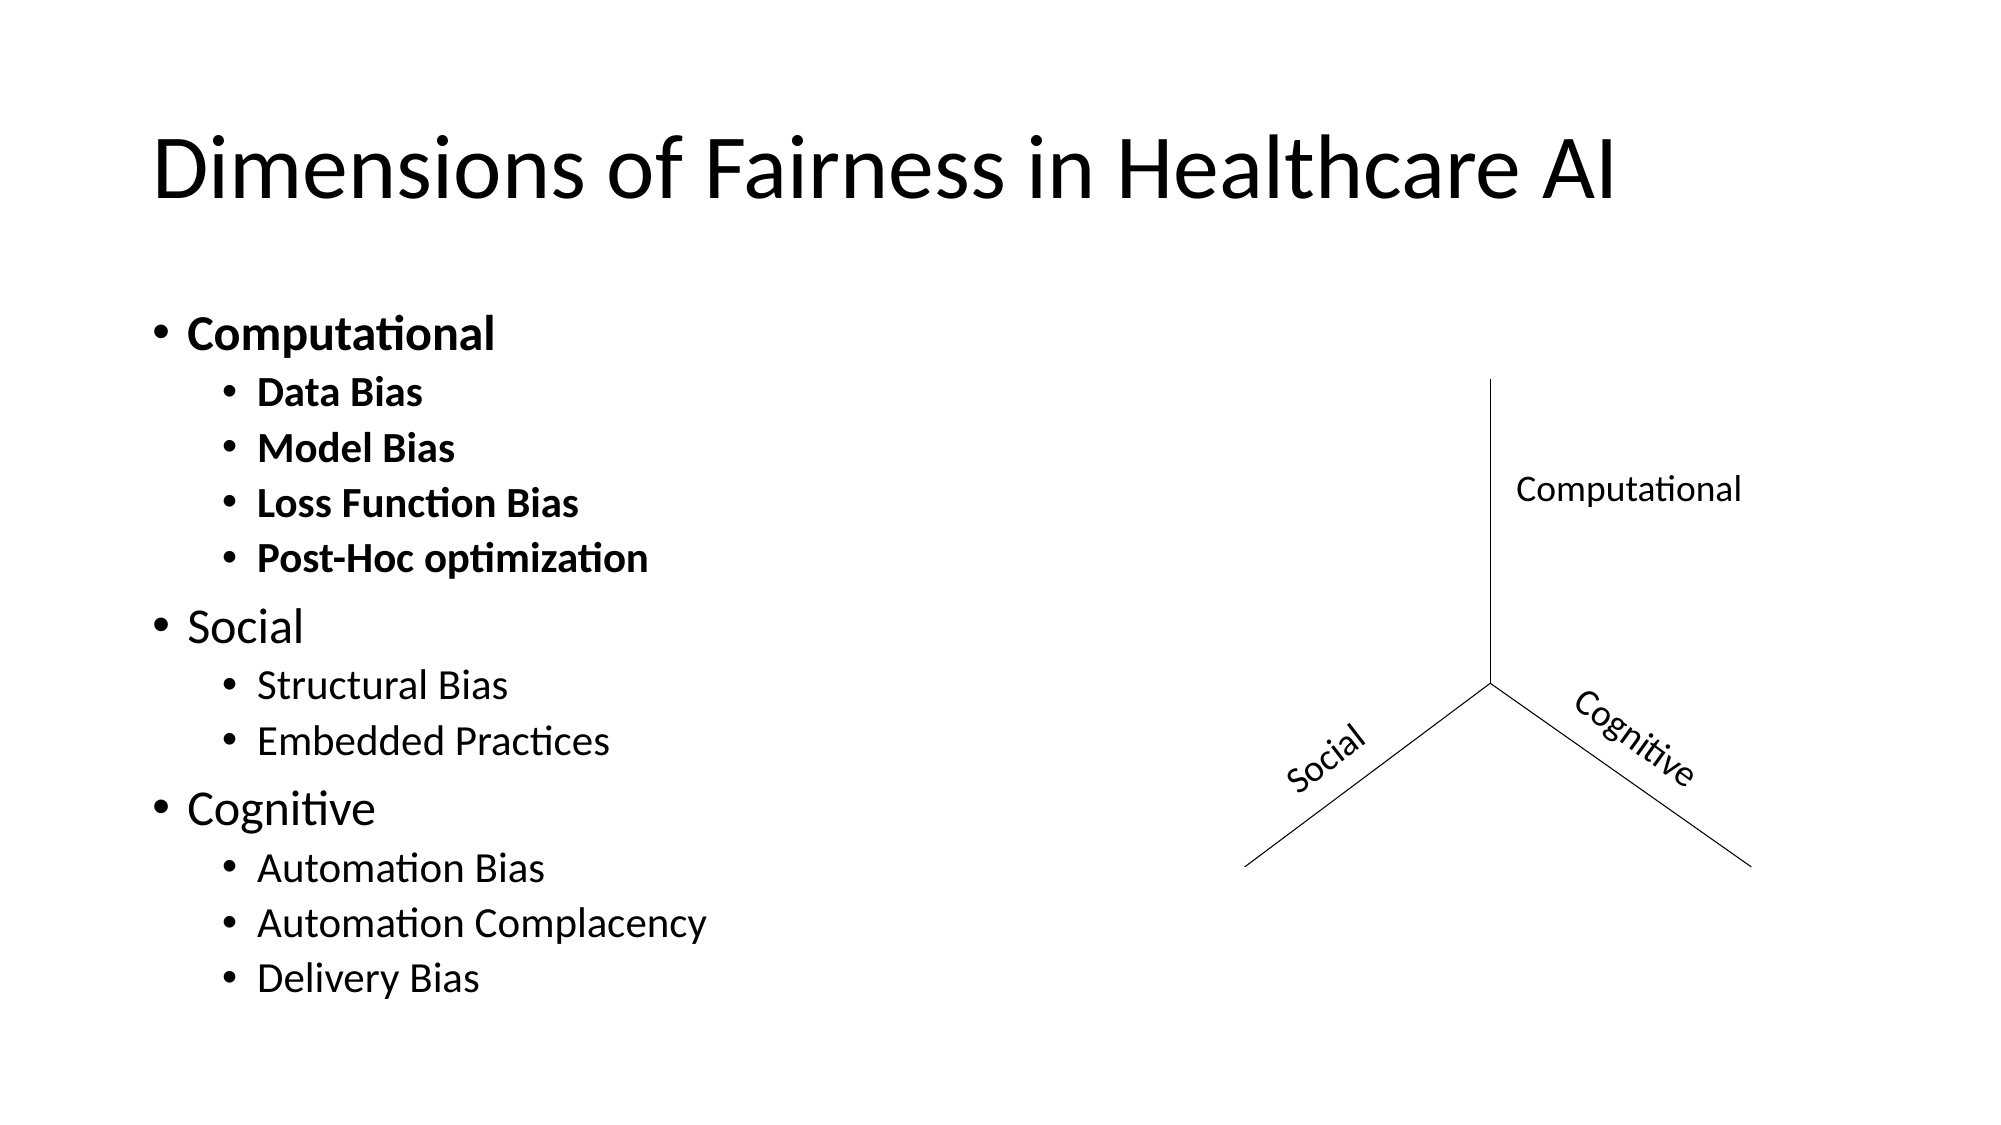

# Dimensions of Fairness in Healthcare AI
Computational
Data Bias
Model Bias
Loss Function Bias
Post-Hoc optimization
Social
Structural Bias
Embedded Practices
Cognitive
Automation Bias
Automation Complacency
Delivery Bias
Computational
Social
Cognitive